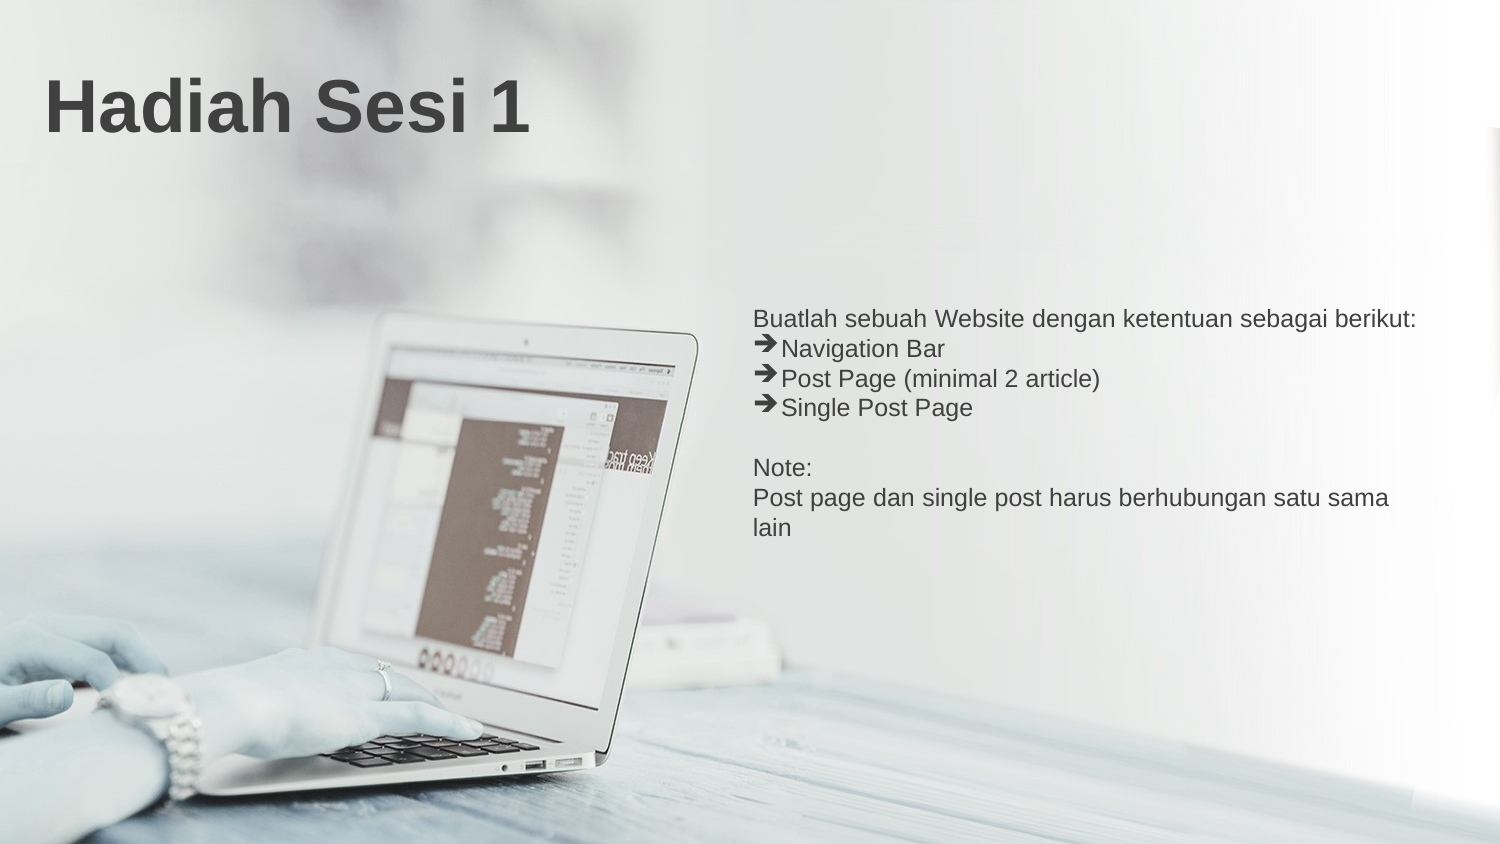

Hadiah Sesi 1

Buatlah sebuah Website dengan ketentuan sebagai berikut:
Navigation Bar
Post Page (minimal 2 article)
Single Post Page

Note:
Post page dan single post harus berhubungan satu sama lain